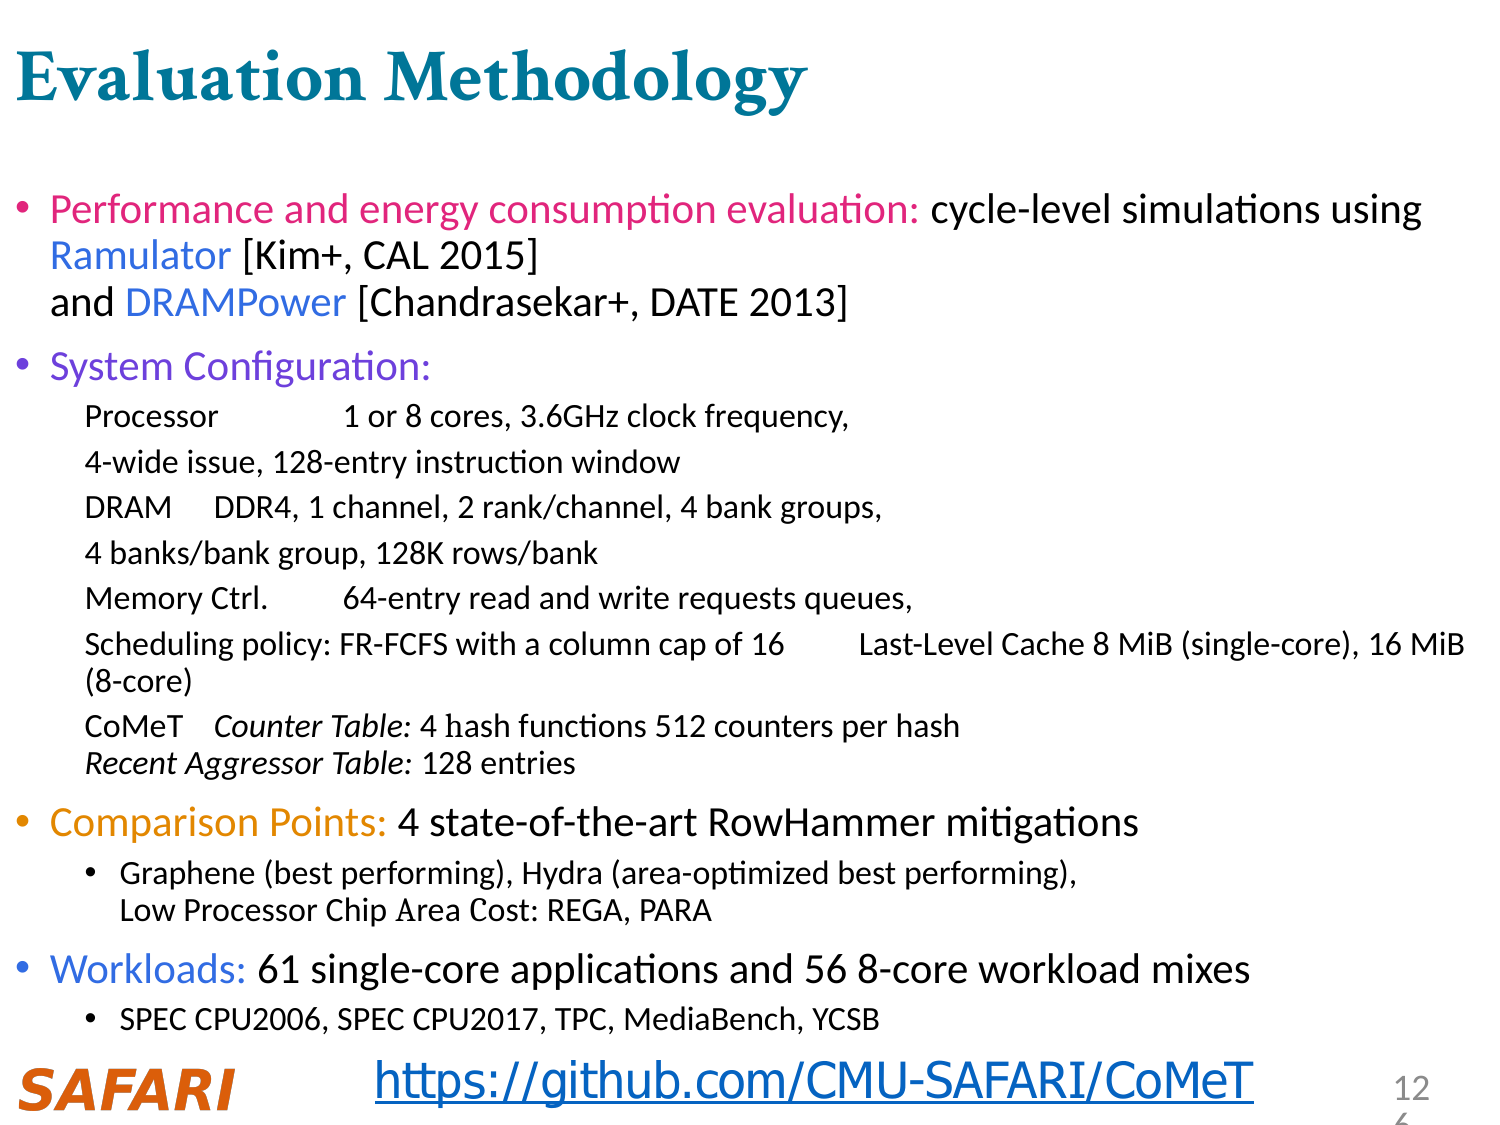

# Evaluation Methodology
Performance and energy consumption evaluation: cycle-level simulations using Ramulator [Kim+, CAL 2015]
and DRAMPower [Chandrasekar+, DATE 2013]
System Configuration:
Processor 		1 or 8 cores, 3.6GHz clock frequency,
			4-wide issue, 128-entry instruction window
DRAM 		DDR4, 1 channel, 2 rank/channel, 4 bank groups,
			4 banks/bank group, 128K rows/bank
Memory Ctrl.		64-entry read and write requests queues,
			Scheduling policy: FR-FCFS with a column cap of 16 				Last-Level Cache 8 MiB (single-core), 16 MiB (8-core)
CoMeT		Counter Table: 4 hash functions 512 counters per hash
			Recent Aggressor Table: 128 entries
Comparison Points: 4 state-of-the-art RowHammer mitigations
Graphene (best performing), Hydra (area-optimized best performing),
Low Processor Chip Area Cost: REGA, PARA
Workloads: 61 single-core applications and 56 8-core workload mixes
SPEC CPU2006, SPEC CPU2017, TPC, MediaBench, YCSB

https://github.com/CMU-SAFARI/CoMeT

126